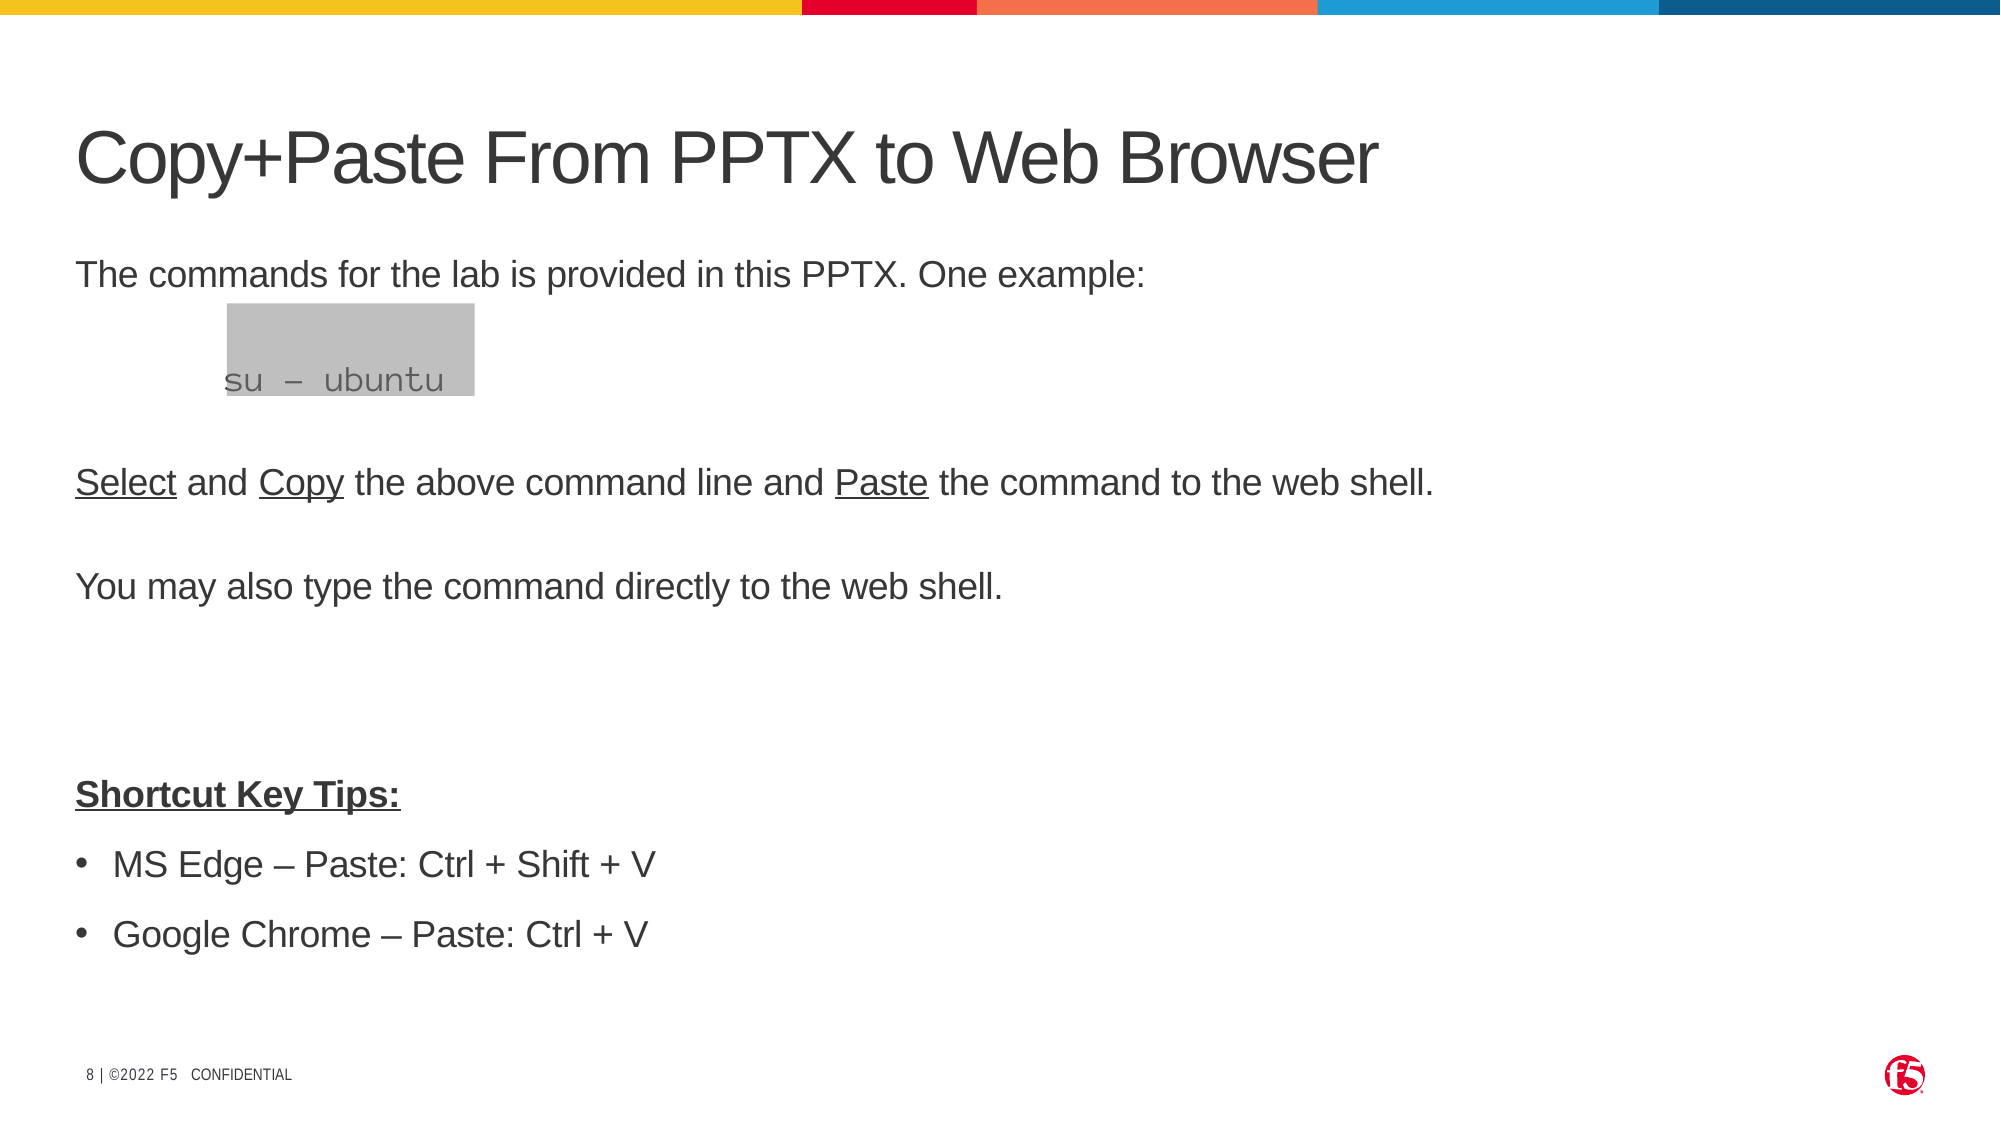

# Copy+Paste From PPTX to Web Browser
The commands for the lab is provided in this PPTX. One example:
su - ubuntu
Select and Copy the above command line and Paste the command to the web shell.
You may also type the command directly to the web shell.

Shortcut Key Tips:
MS Edge – Paste: Ctrl + Shift + V
Google Chrome – Paste: Ctrl + V

CONFIDENTIAL